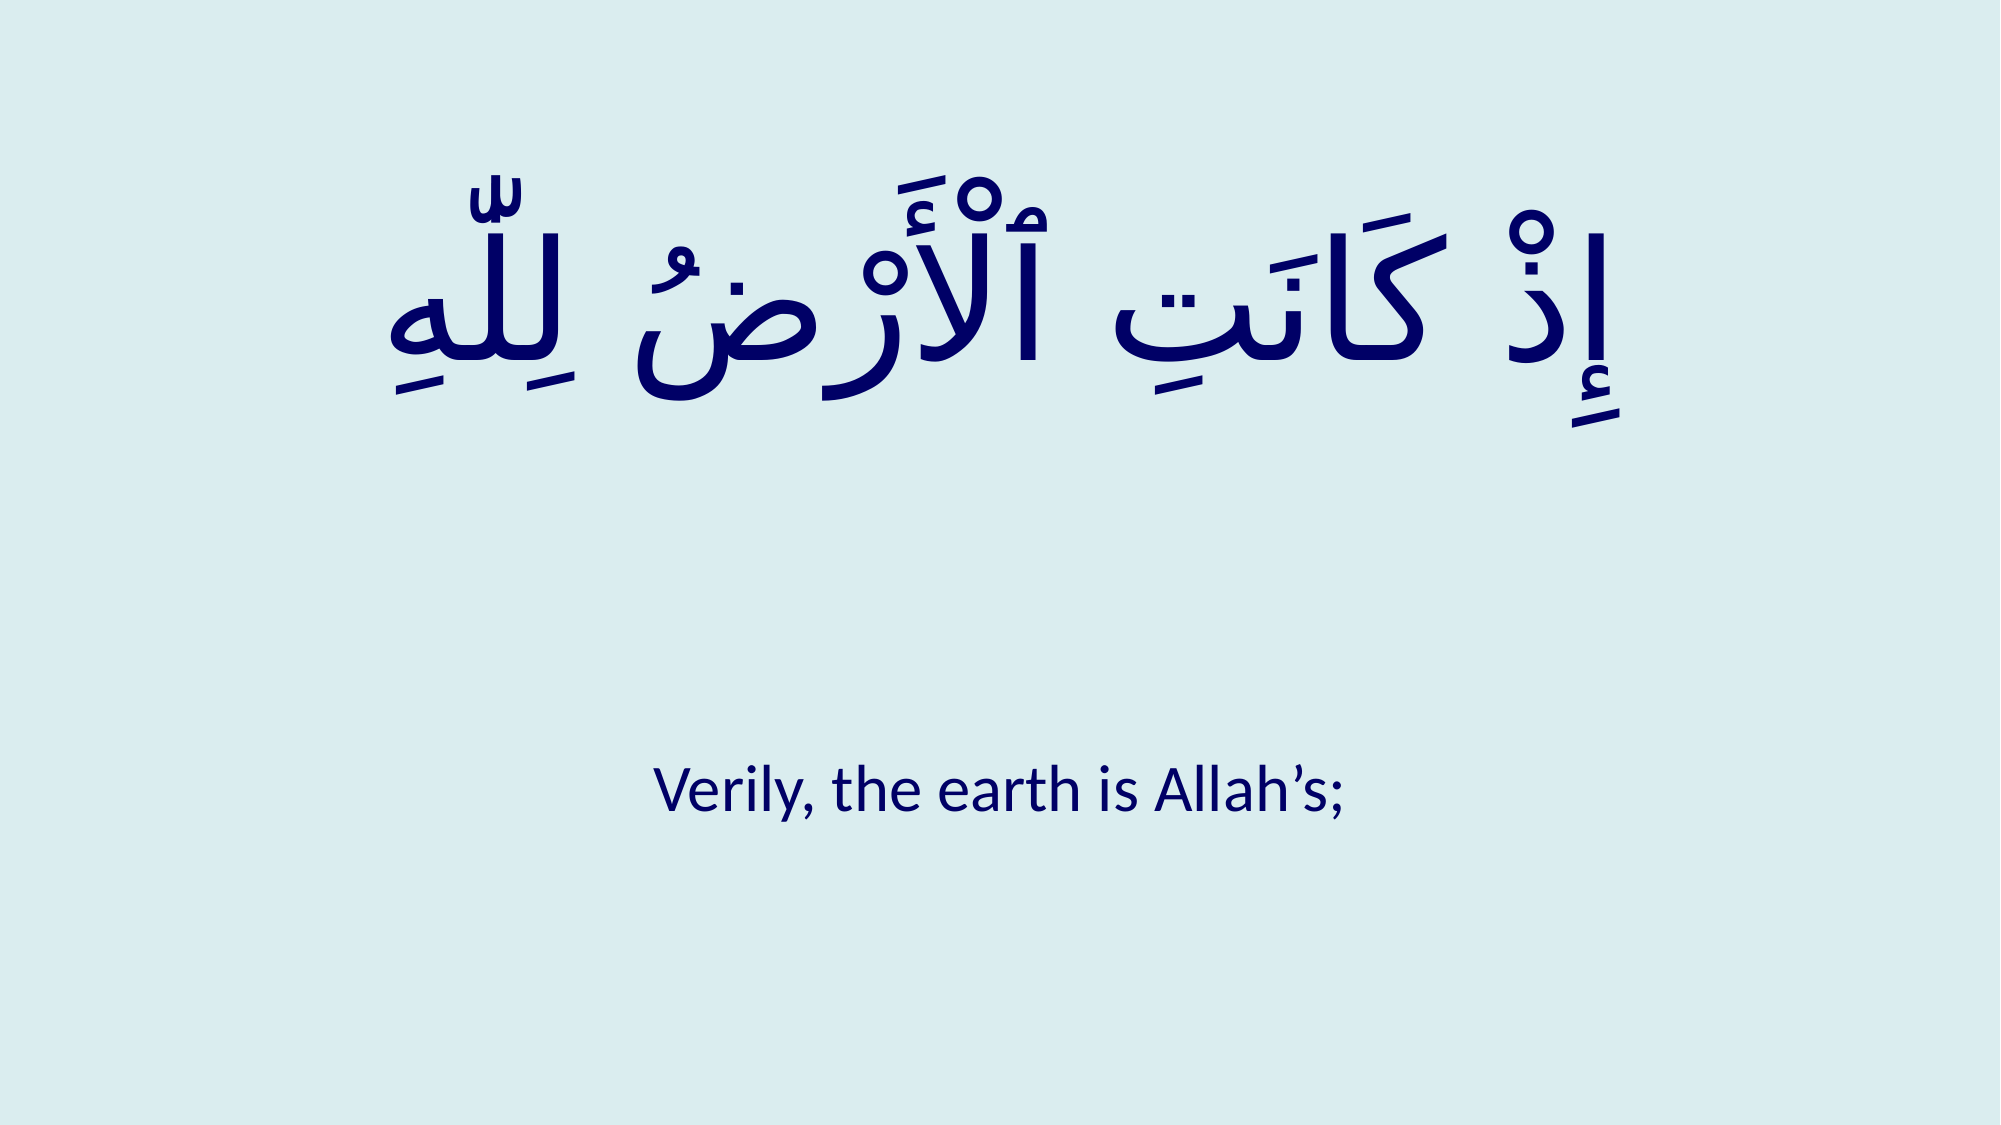

# إِذْ كَانَتِ ٱلْأَرْضُ لِلّٰهِ
Verily, the earth is Allah’s;